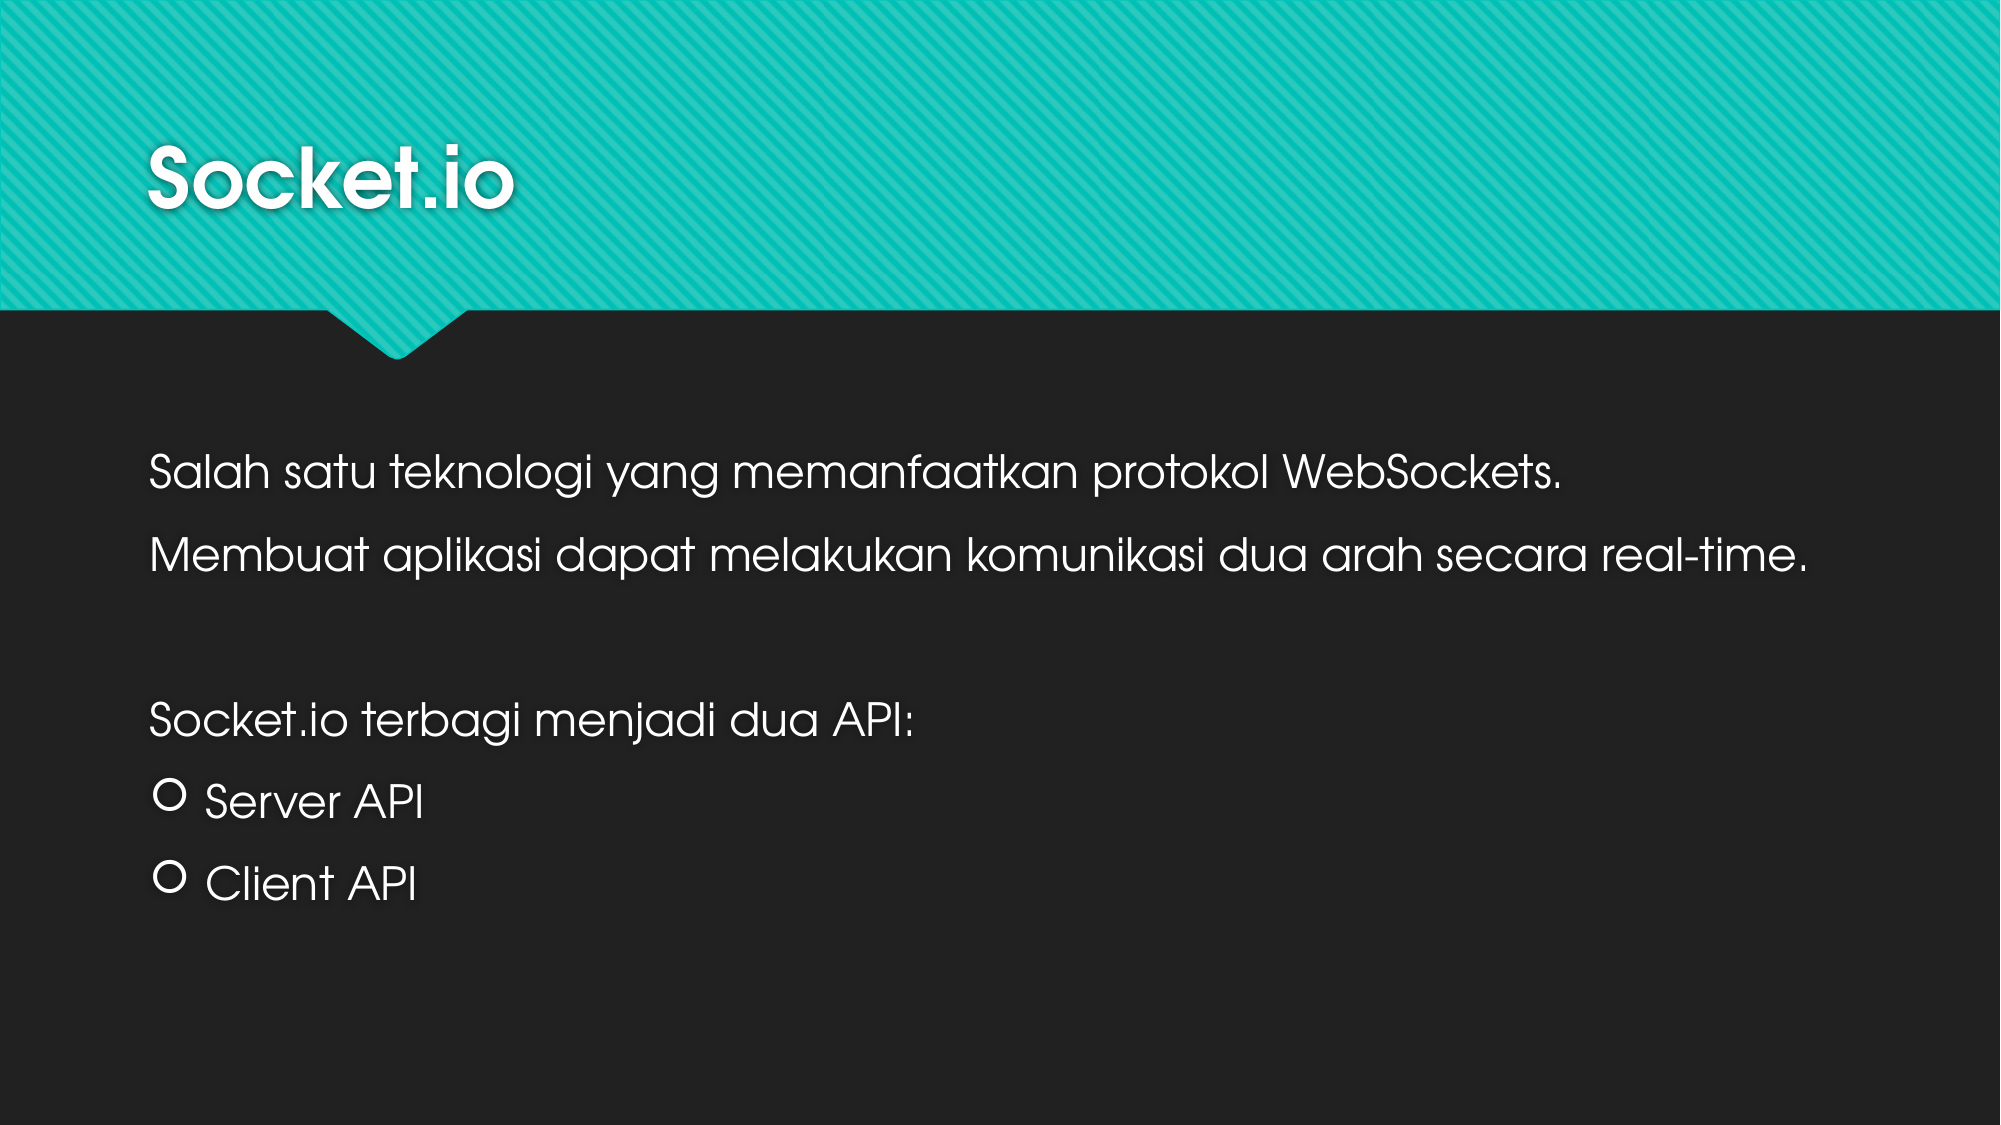

# Socket.io
Salah satu teknologi yang memanfaatkan protokol WebSockets.
Membuat aplikasi dapat melakukan komunikasi dua arah secara real-time.

Socket.io terbagi menjadi dua API:
Server API
Client API